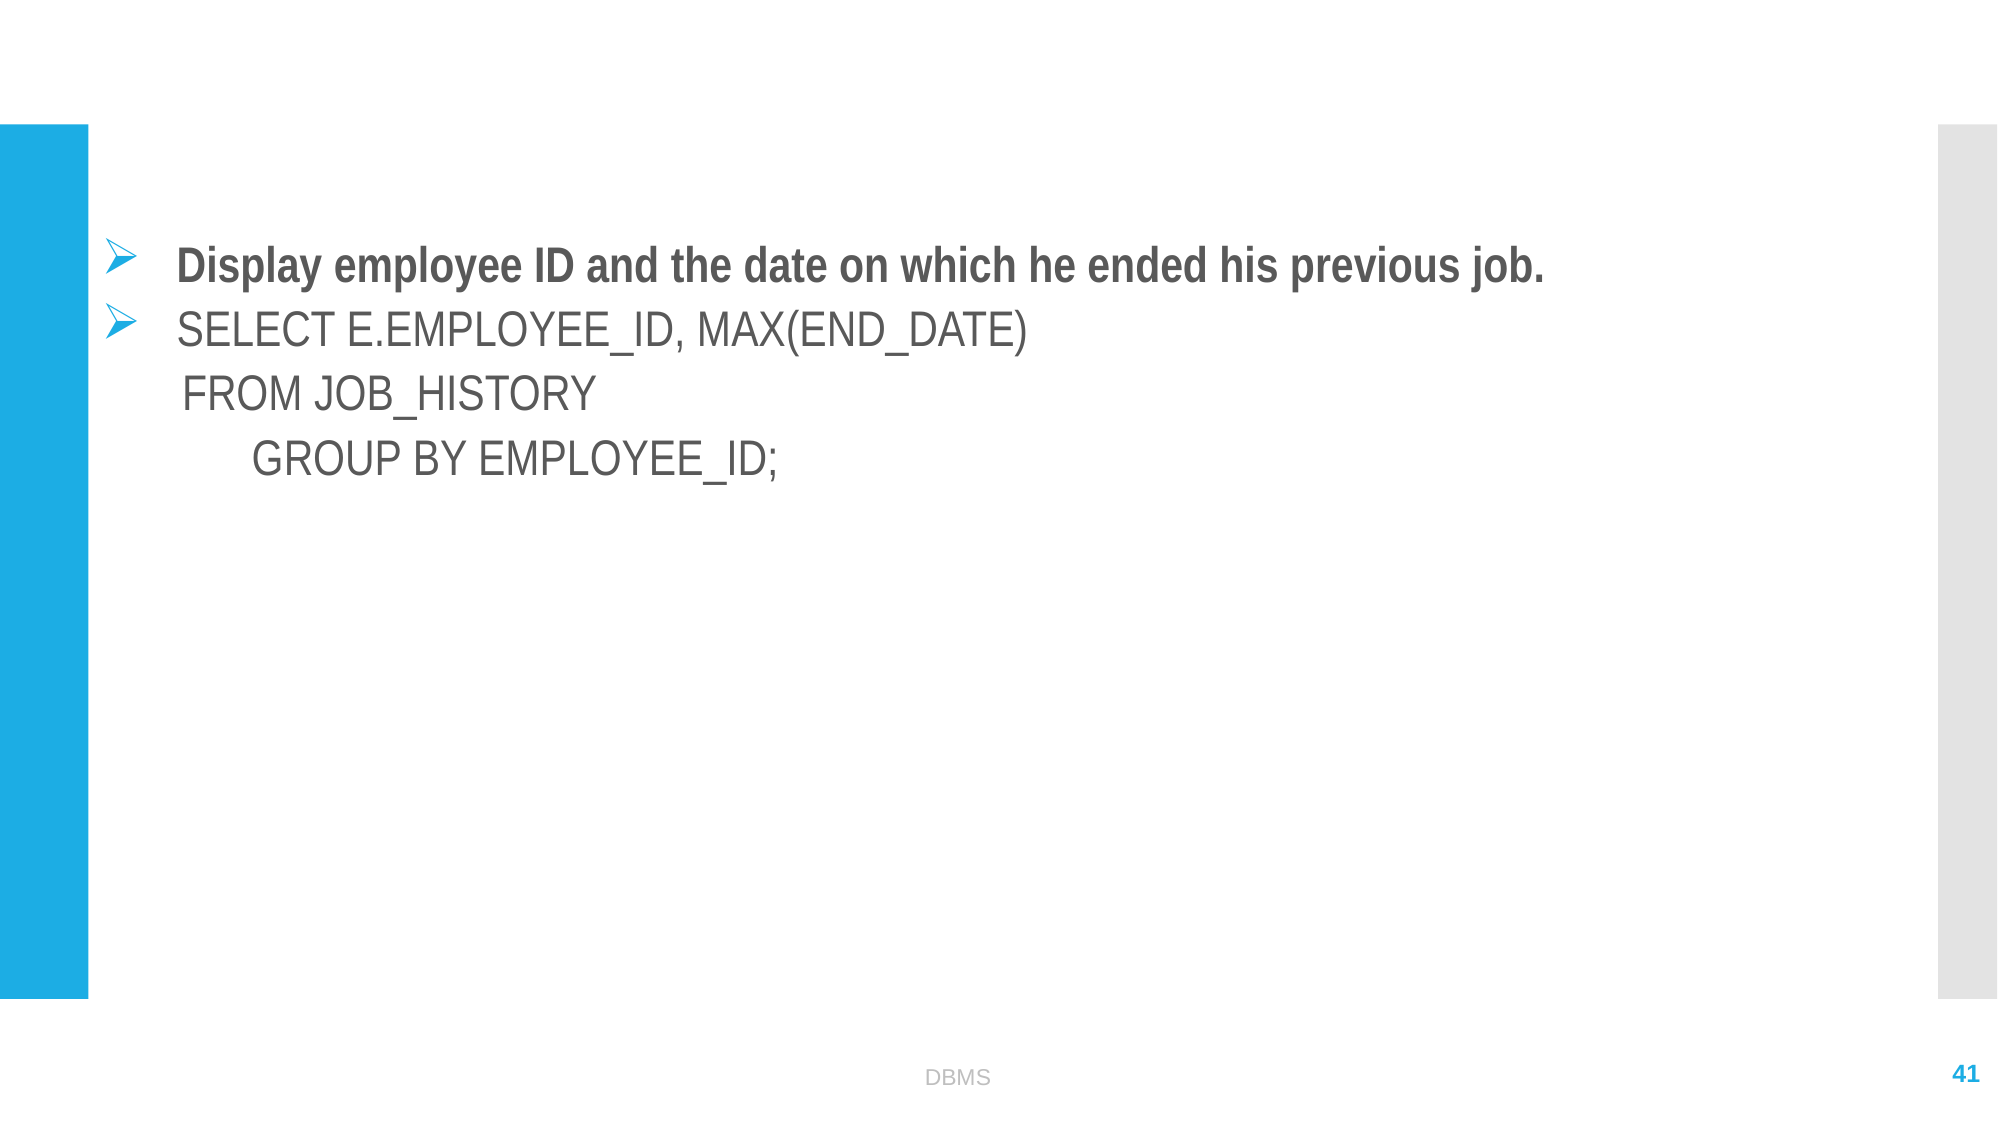

#
Display employee ID and the date on which he ended his previous job.
SELECT E.EMPLOYEE_ID, MAX(END_DATE)
       FROM JOB_HISTORY
	GROUP BY EMPLOYEE_ID;

41
DBMS